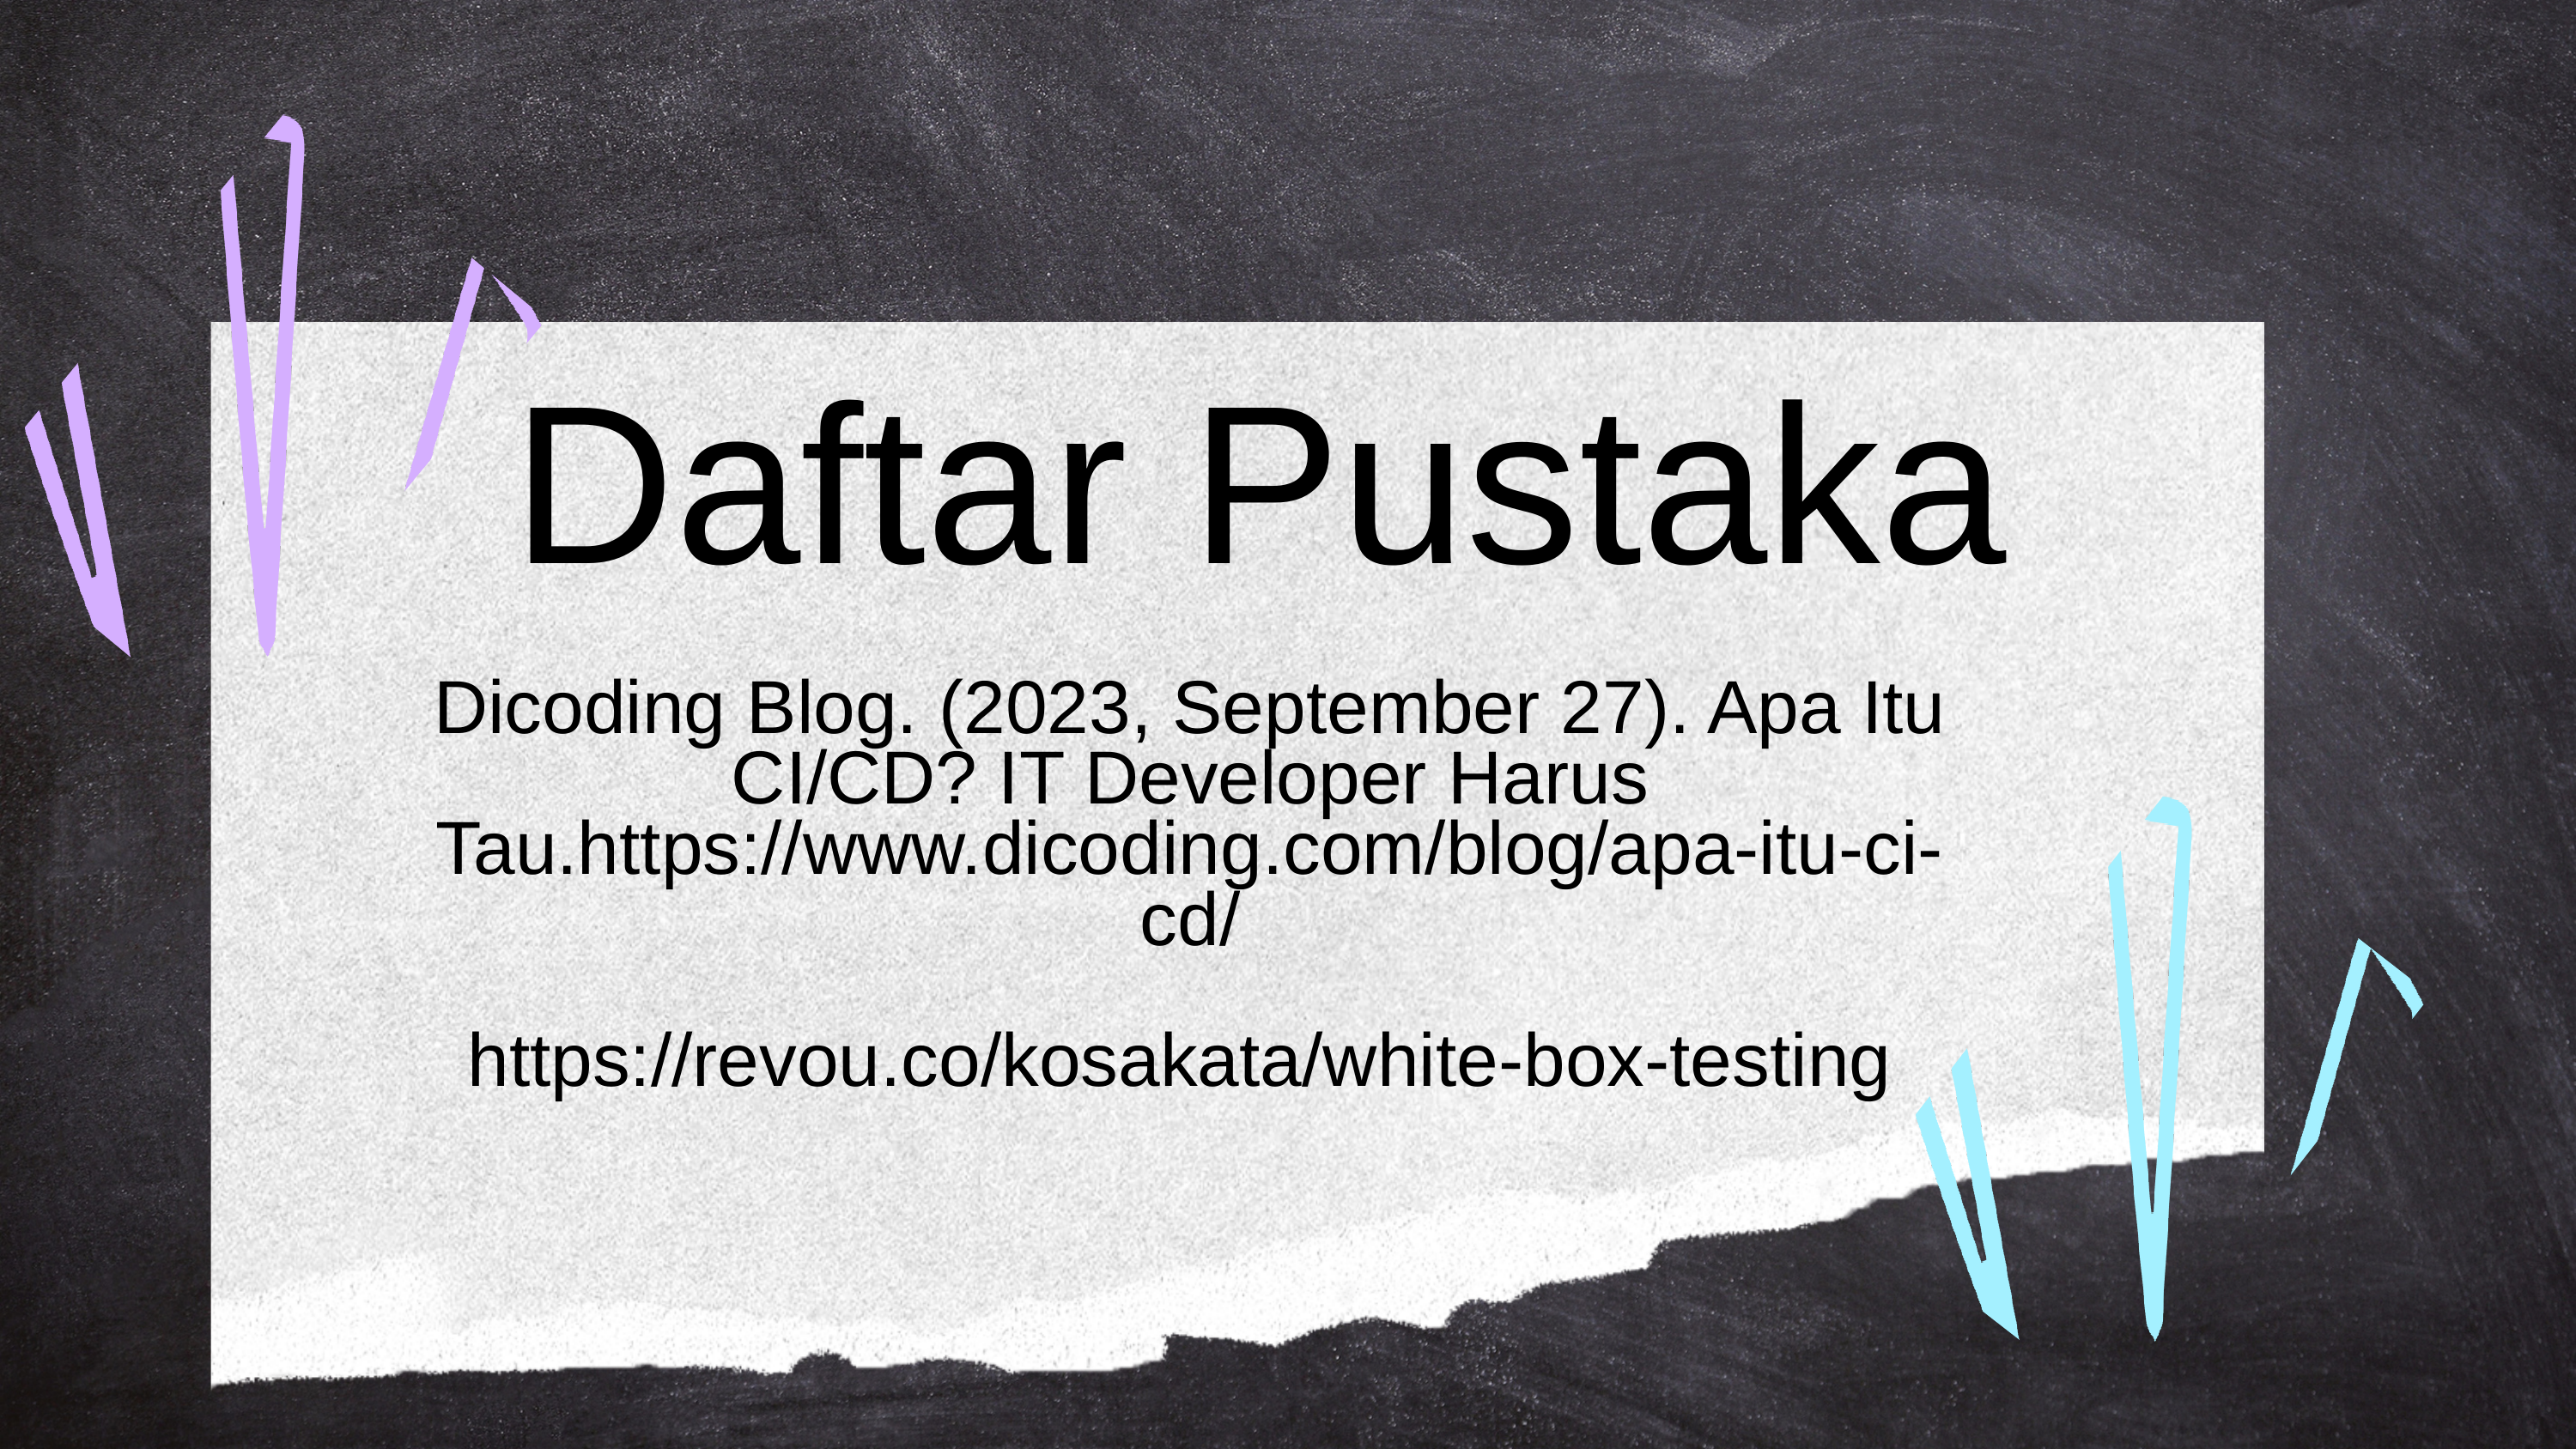

Daftar Pustaka
Dicoding Blog. (2023, September 27). Apa Itu CI/CD? IT Developer Harus Tau.https://www.dicoding.com/blog/apa-itu-ci-cd/

https://revou.co/kosakata/white-box-testing